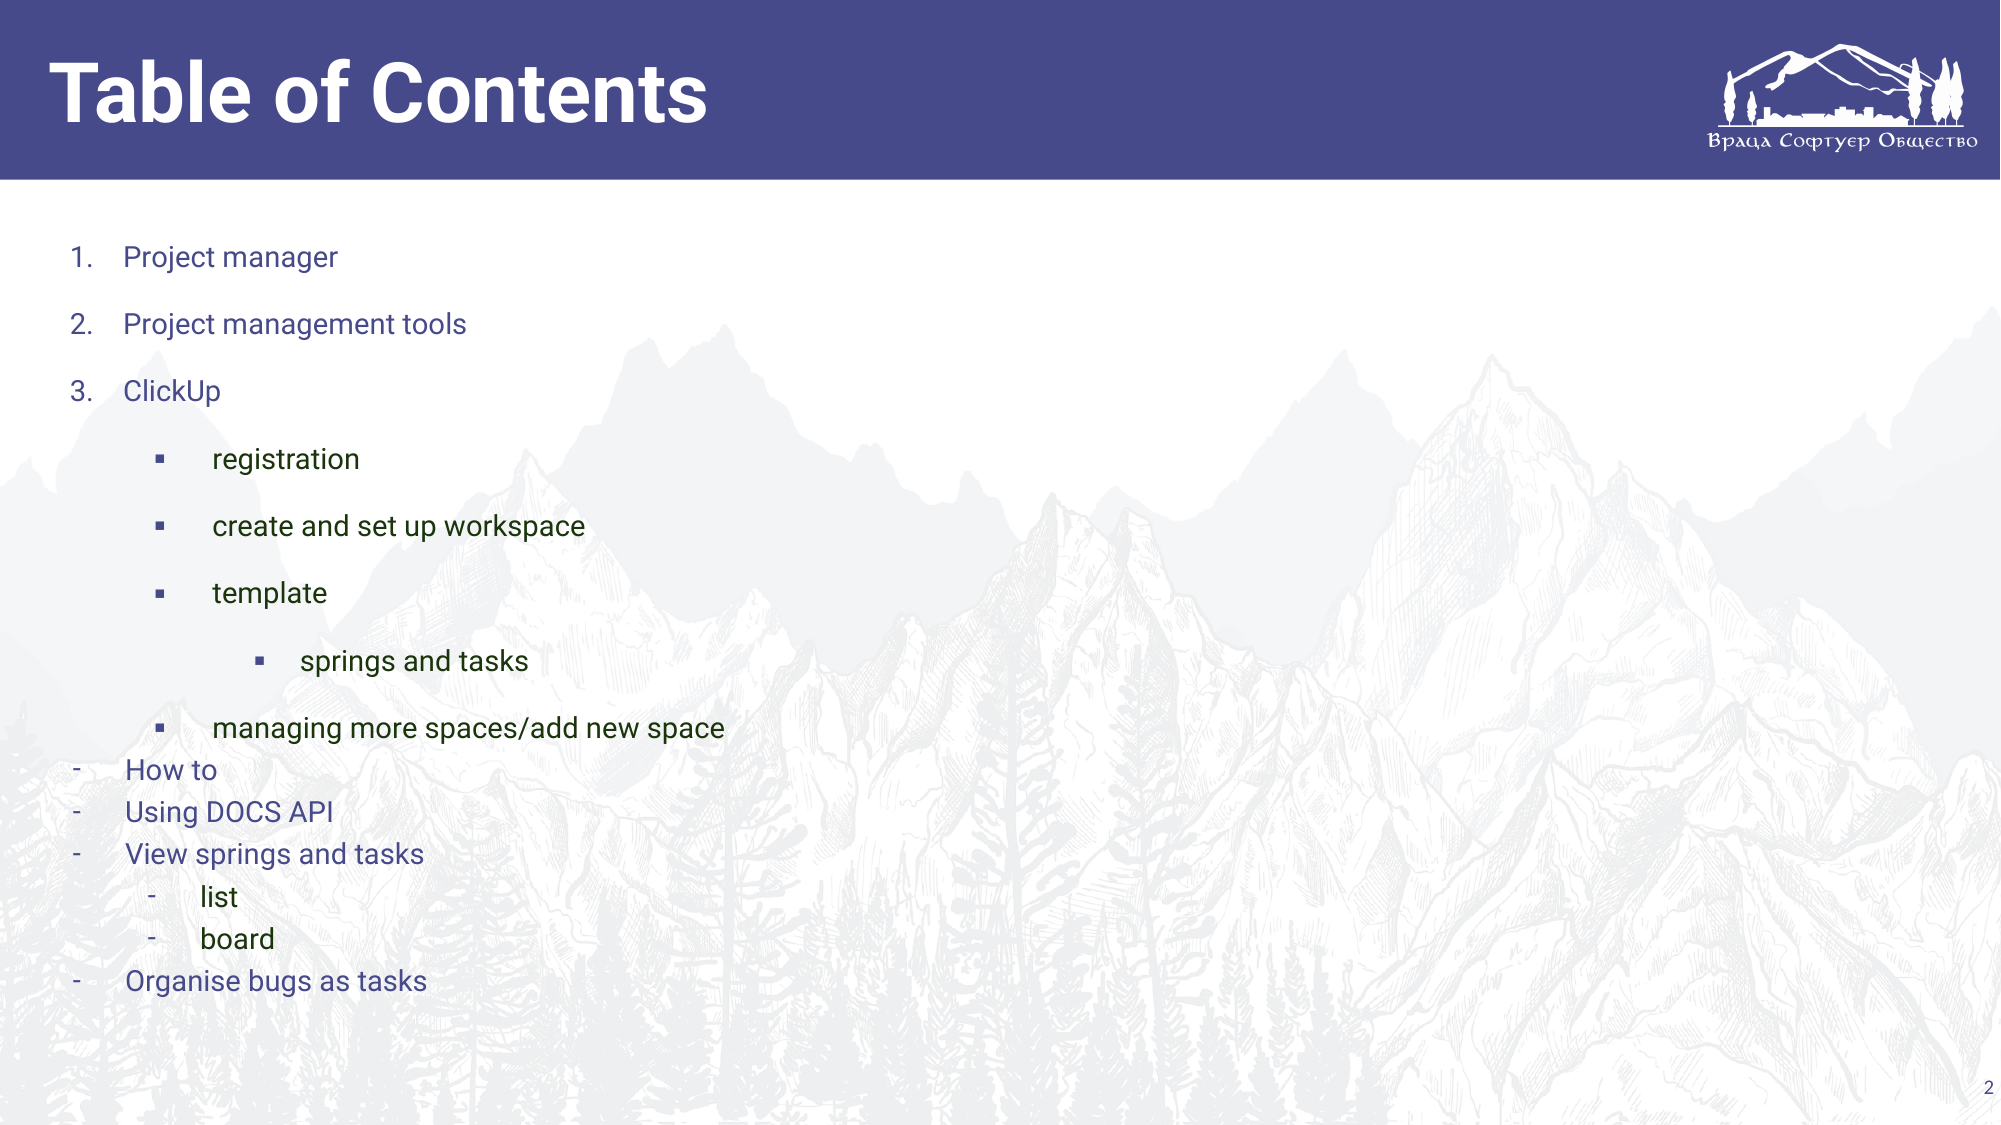

# Table of Contents
Project manager
Project management tools
ClickUp
registration
create and set up workspace
template
springs and tasks
managing more spaces/add new space
How to
Using DOCS API
View springs and tasks
list
board
Organise bugs as tasks

2